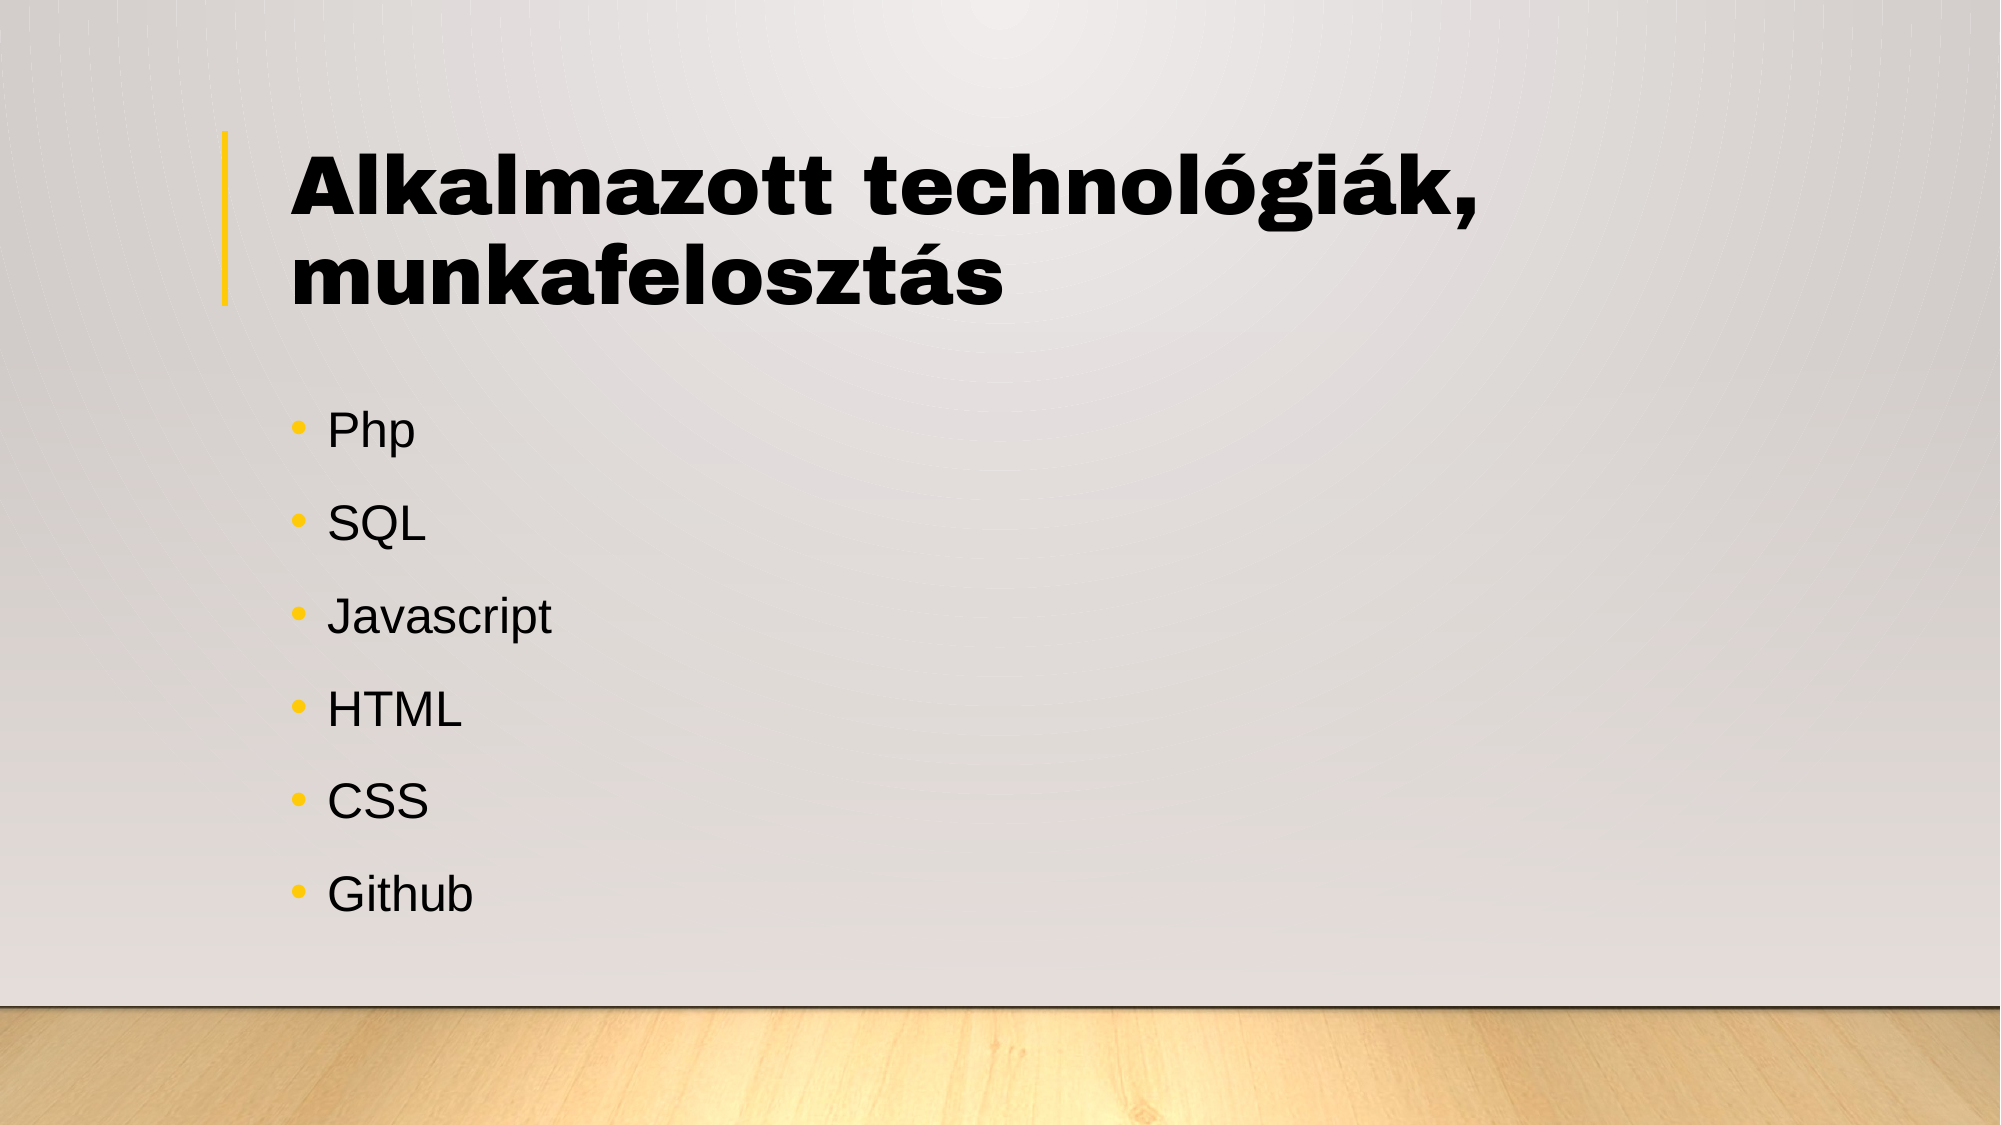

# Alkalmazott technológiák, munkafelosztás
Php
SQL
Javascript
HTML
CSS
Github